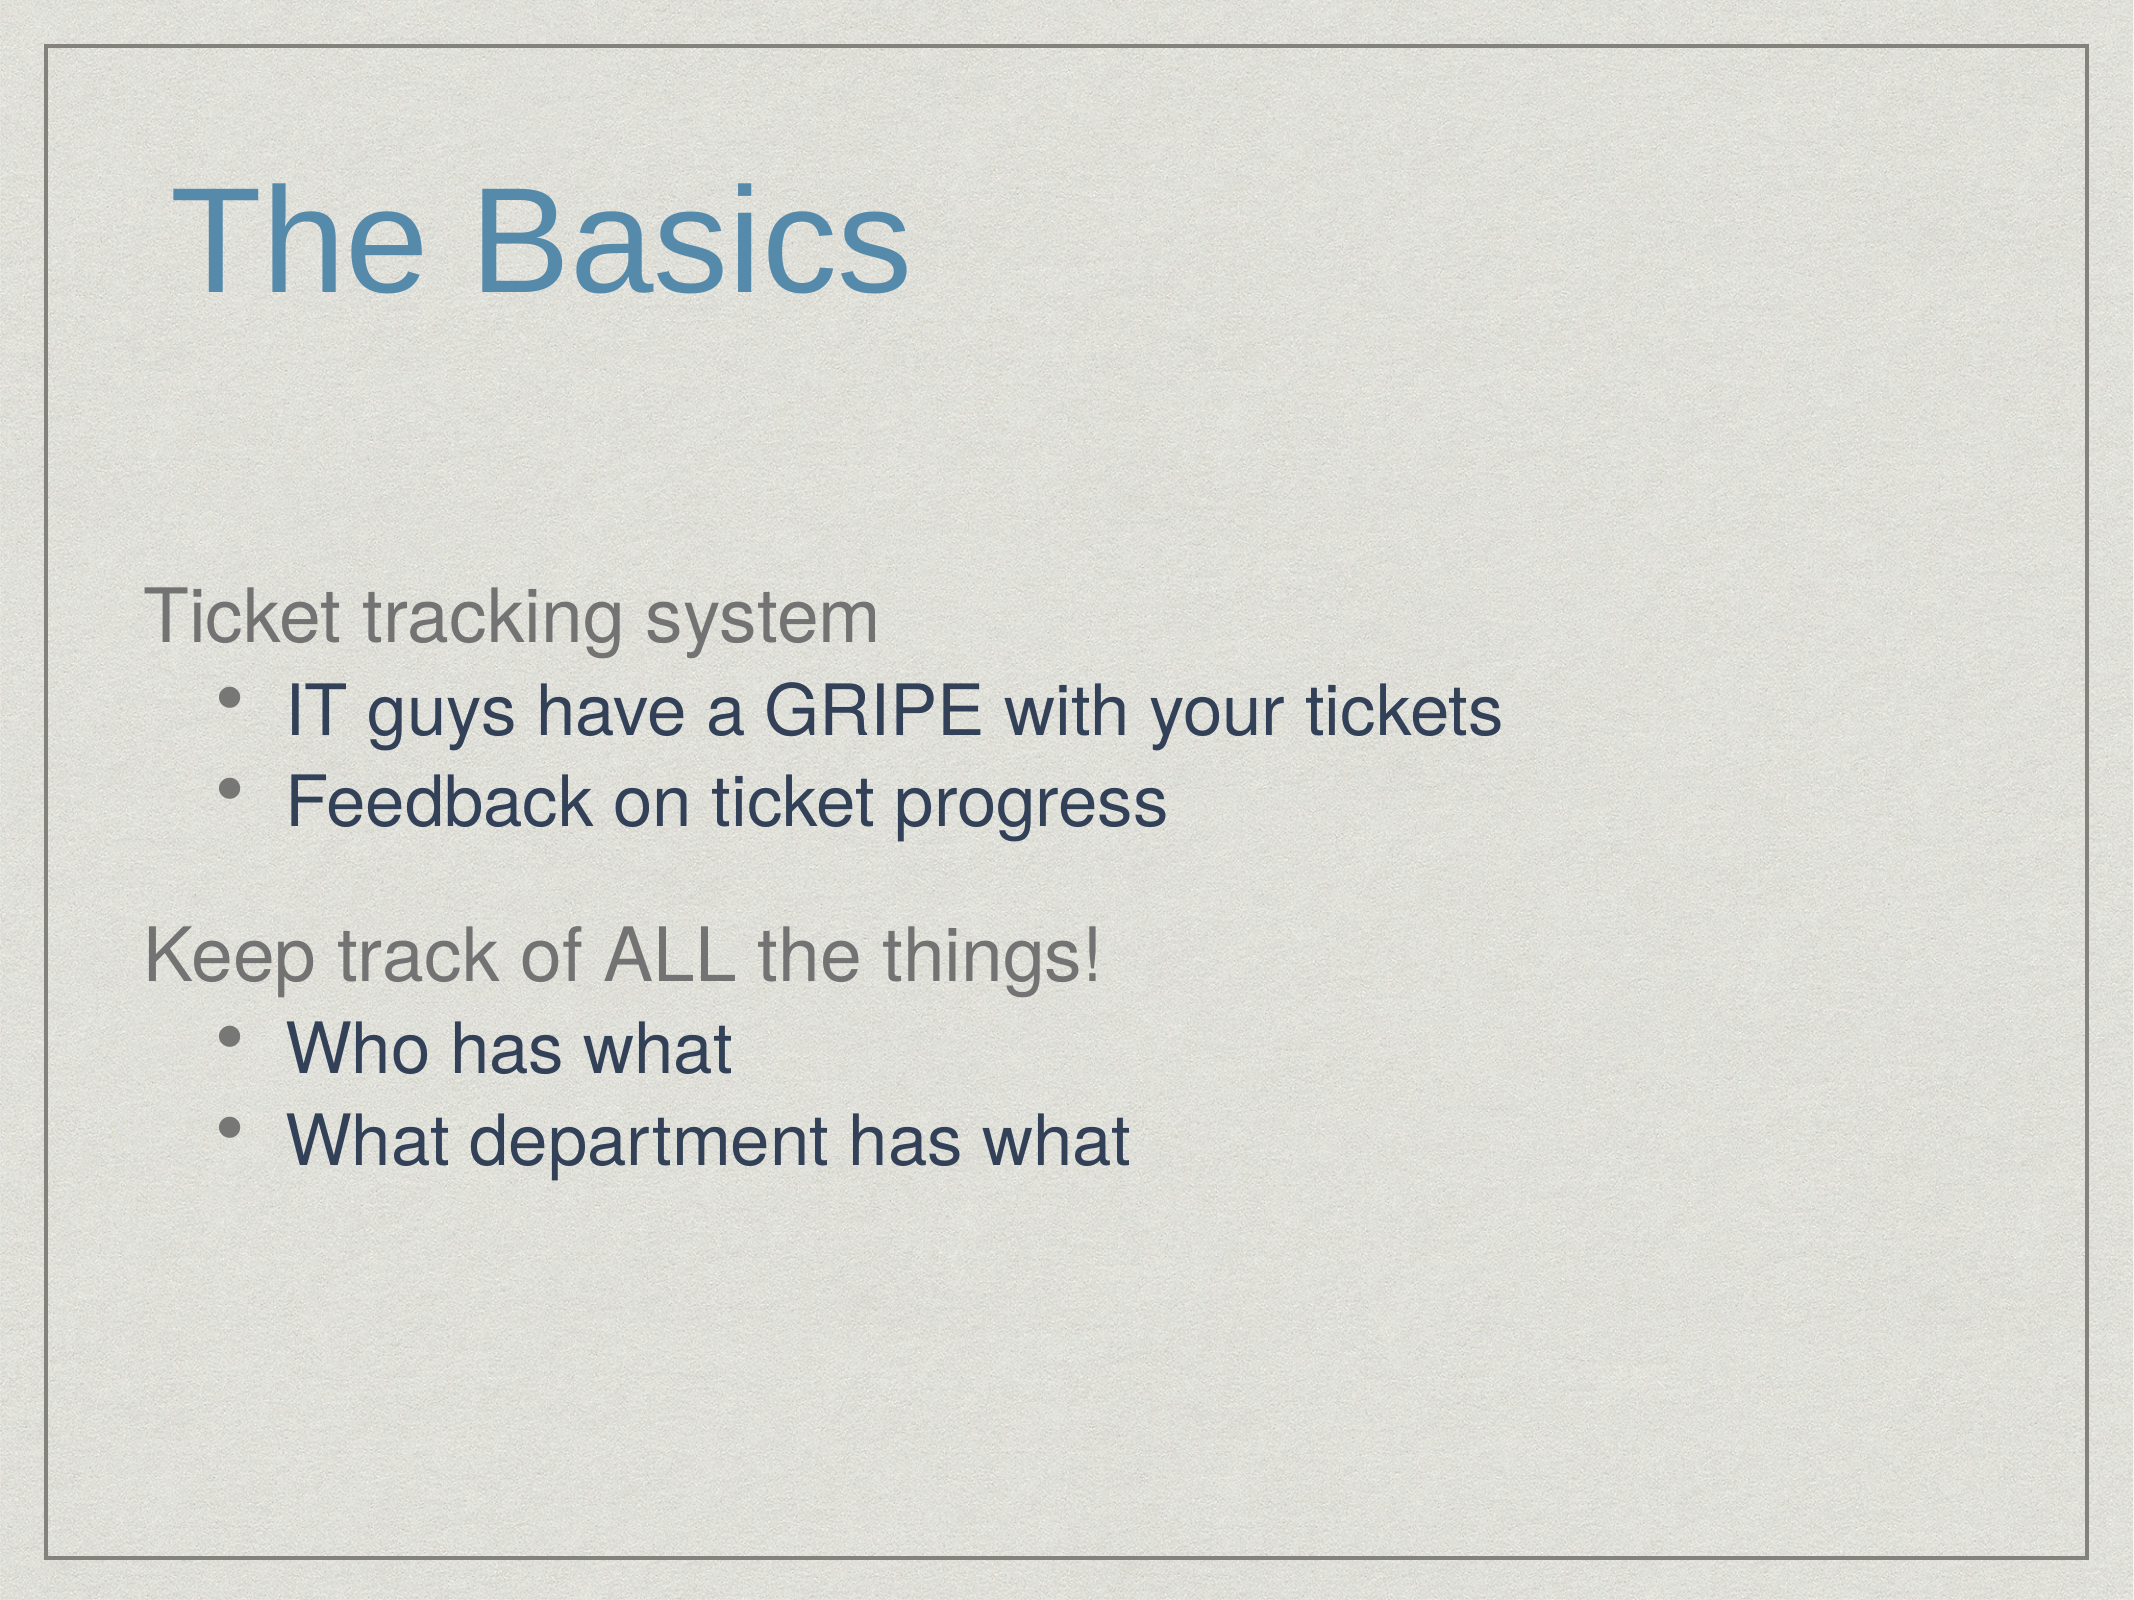

# The Basics
Ticket tracking system
IT guys have a GRIPE with your tickets
Feedback on ticket progress
Keep track of ALL the things!
Who has what
What department has what